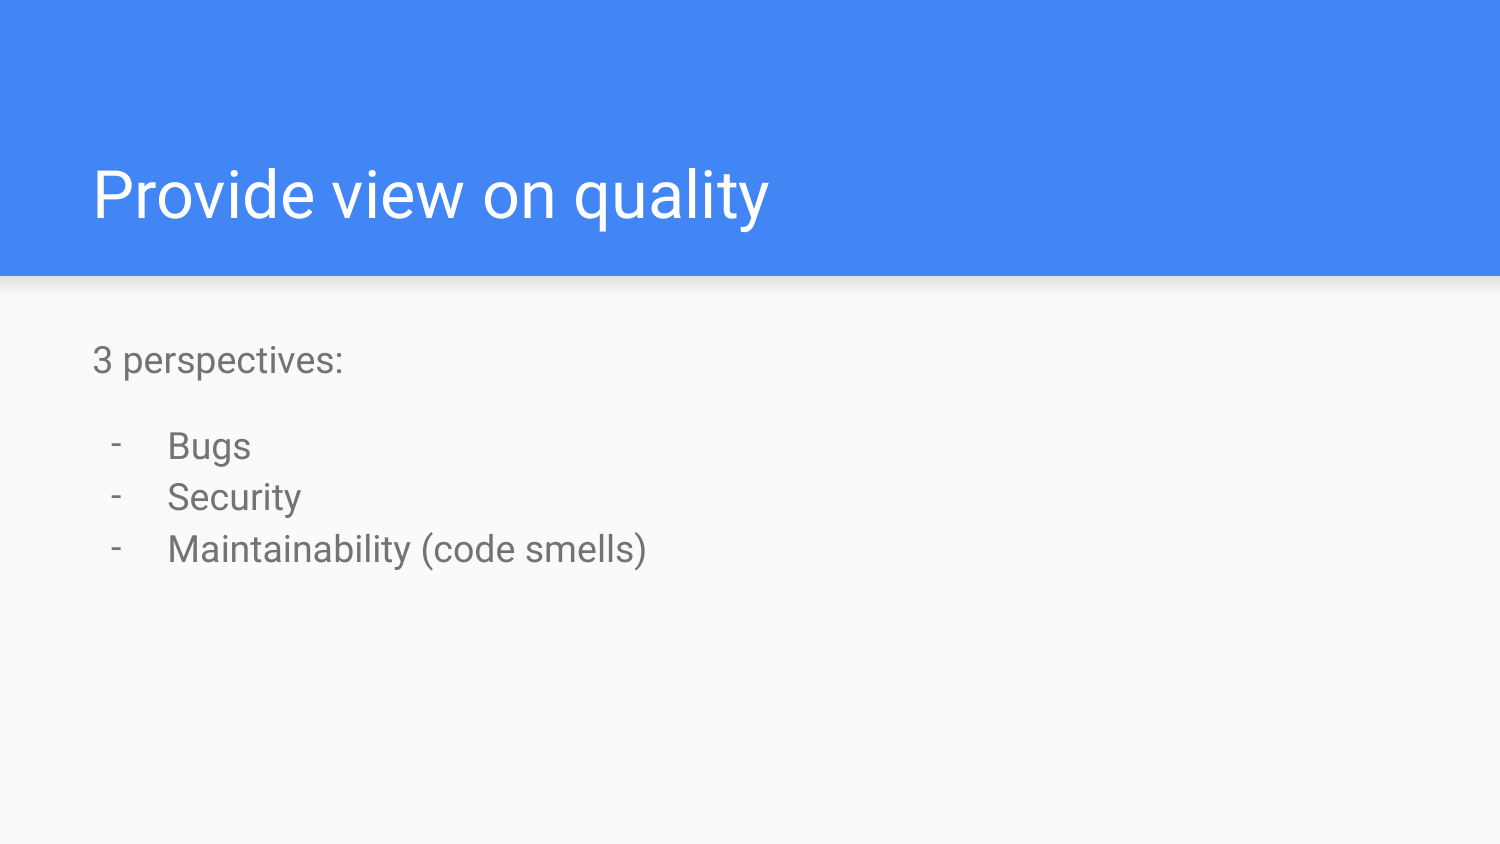

# Provide view on quality
3 perspectives:
Bugs
Security
Maintainability (code smells)